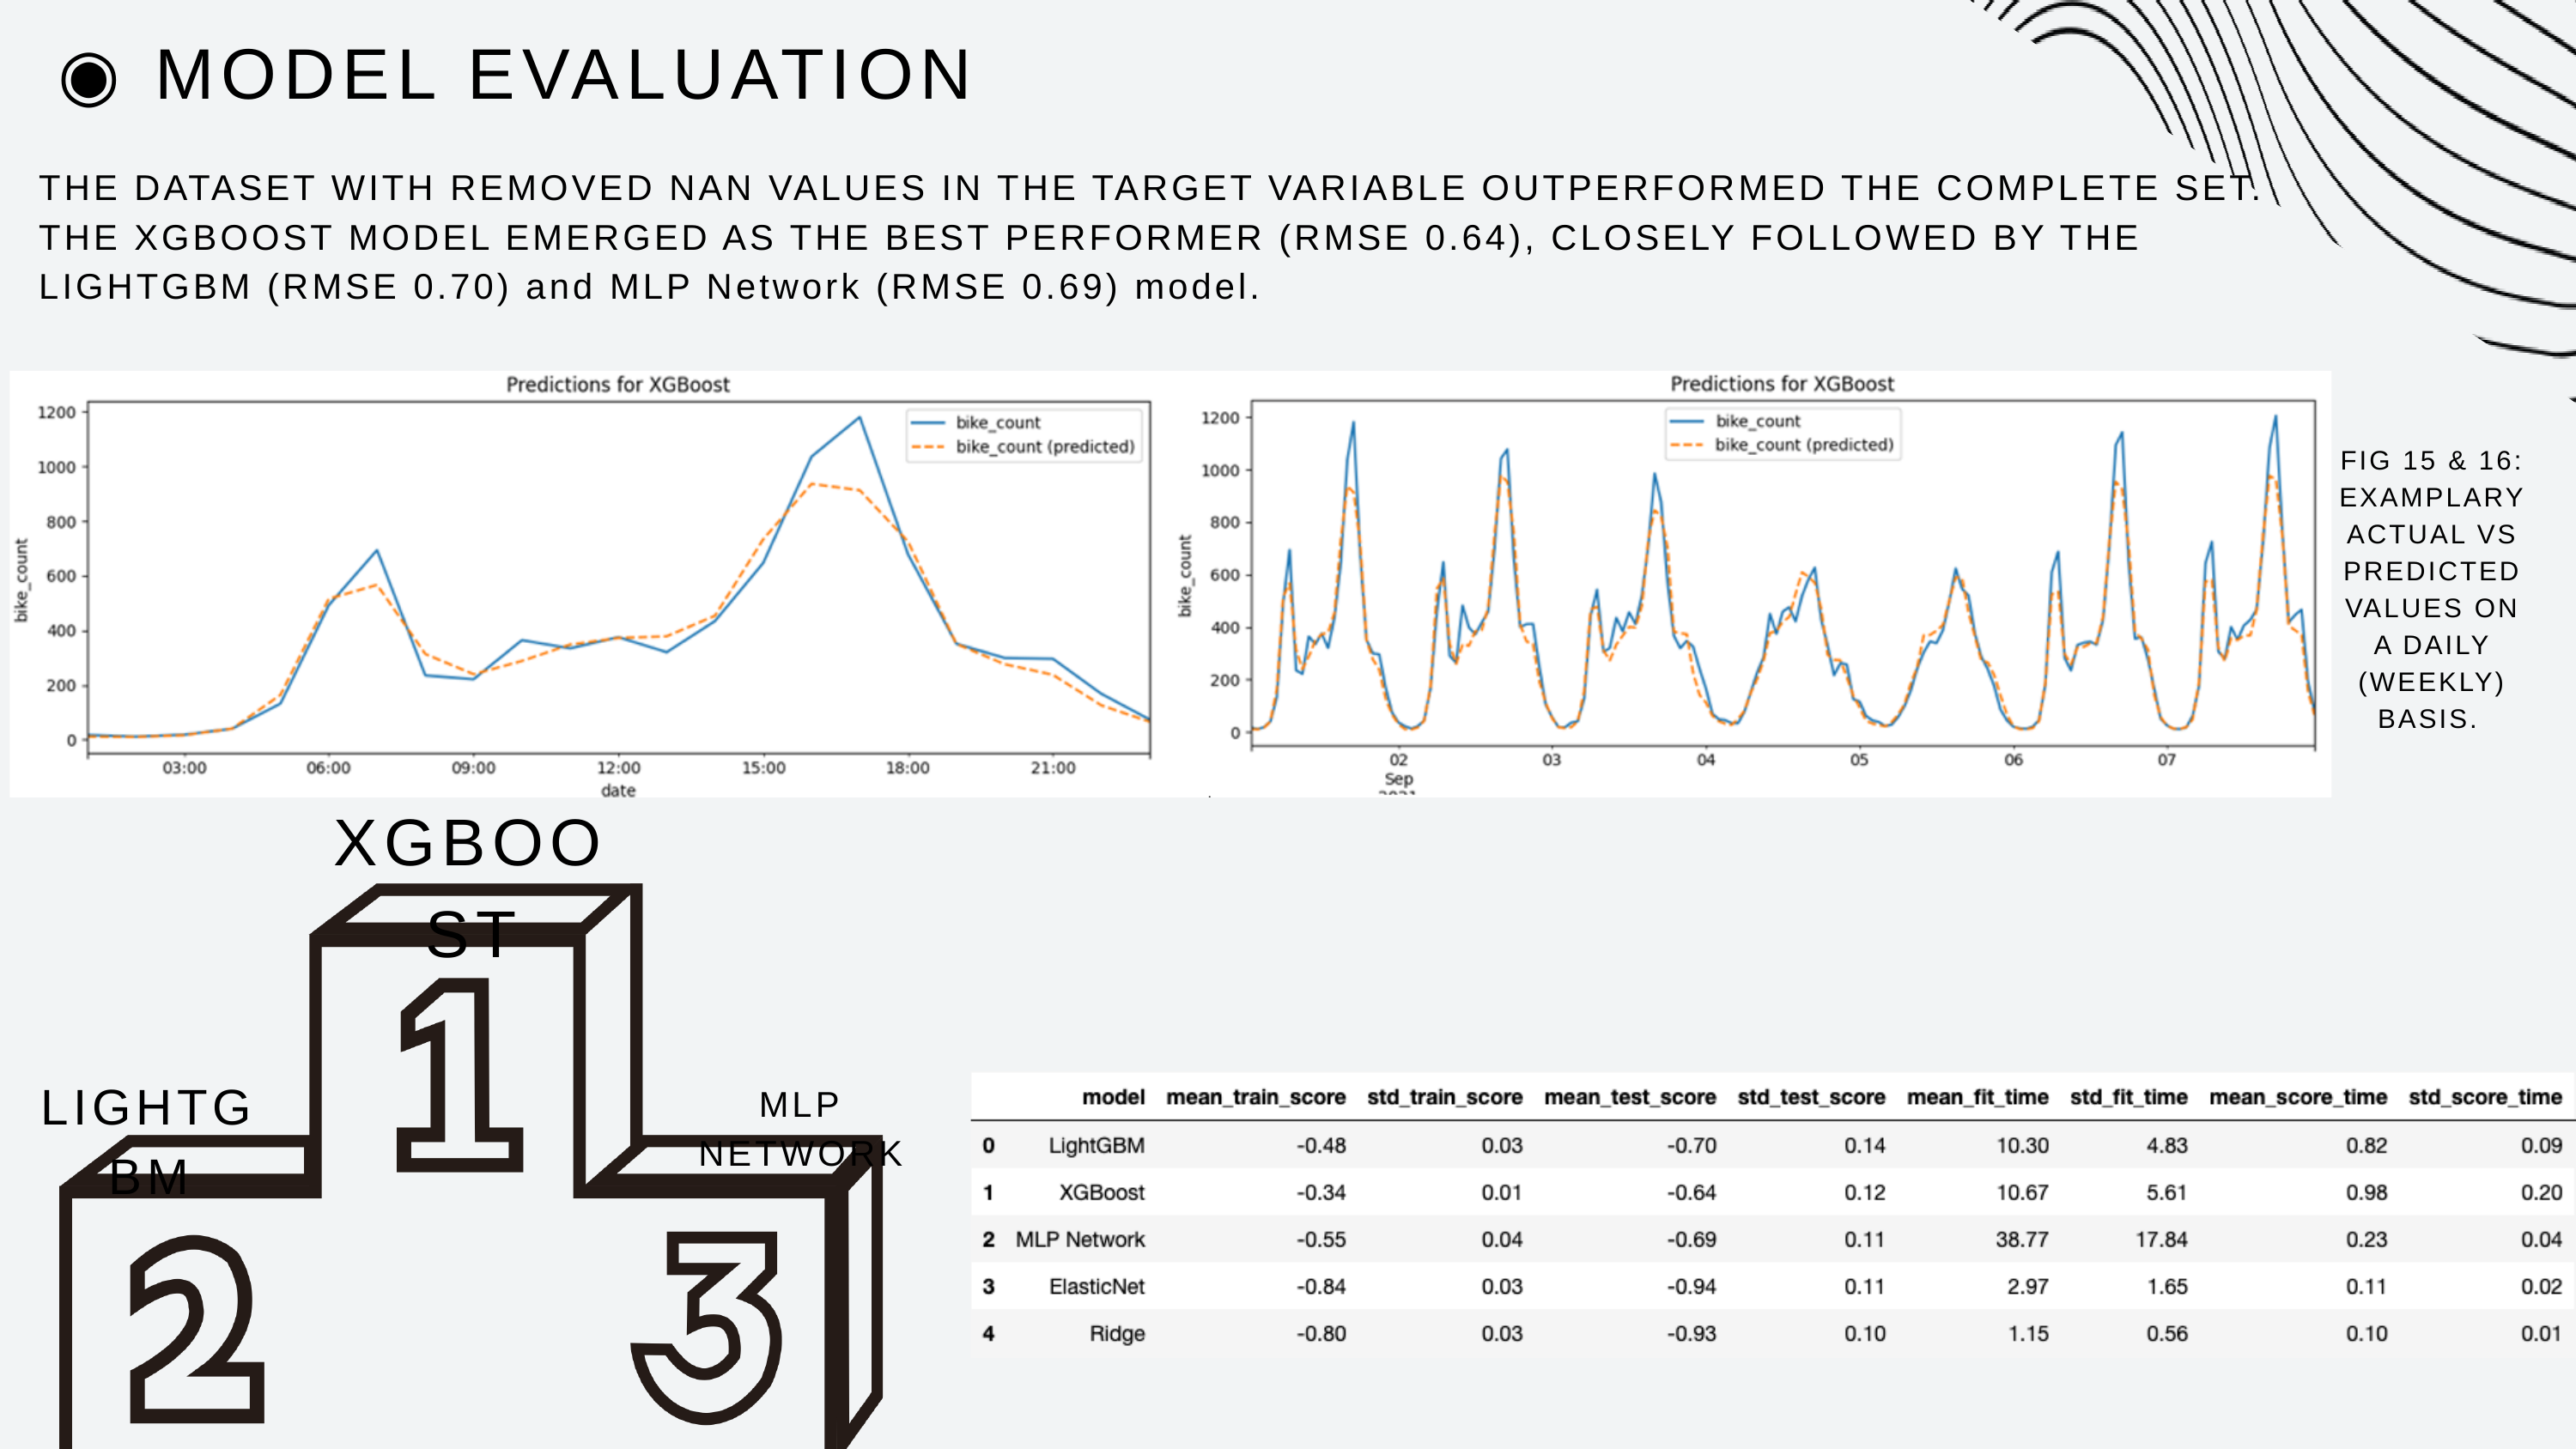

◉ MODEL EVALUATION

THE DATASET WITH REMOVED NAN VALUES IN THE TARGET VARIABLE OUTPERFORMED THE COMPLETE SET. THE XGBOOST MODEL EMERGED AS THE BEST PERFORMER (RMSE 0.64), CLOSELY FOLLOWED BY THE LIGHTGBM (RMSE 0.70) and MLP Network (RMSE 0.69) model.

FIG 15 & 16: EXAMPLARY ACTUAL VS PREDICTED VALUES ON A DAILY (WEEKLY) BASIS.
XGBOOST

LIGHTGBM

MLP NETWORK